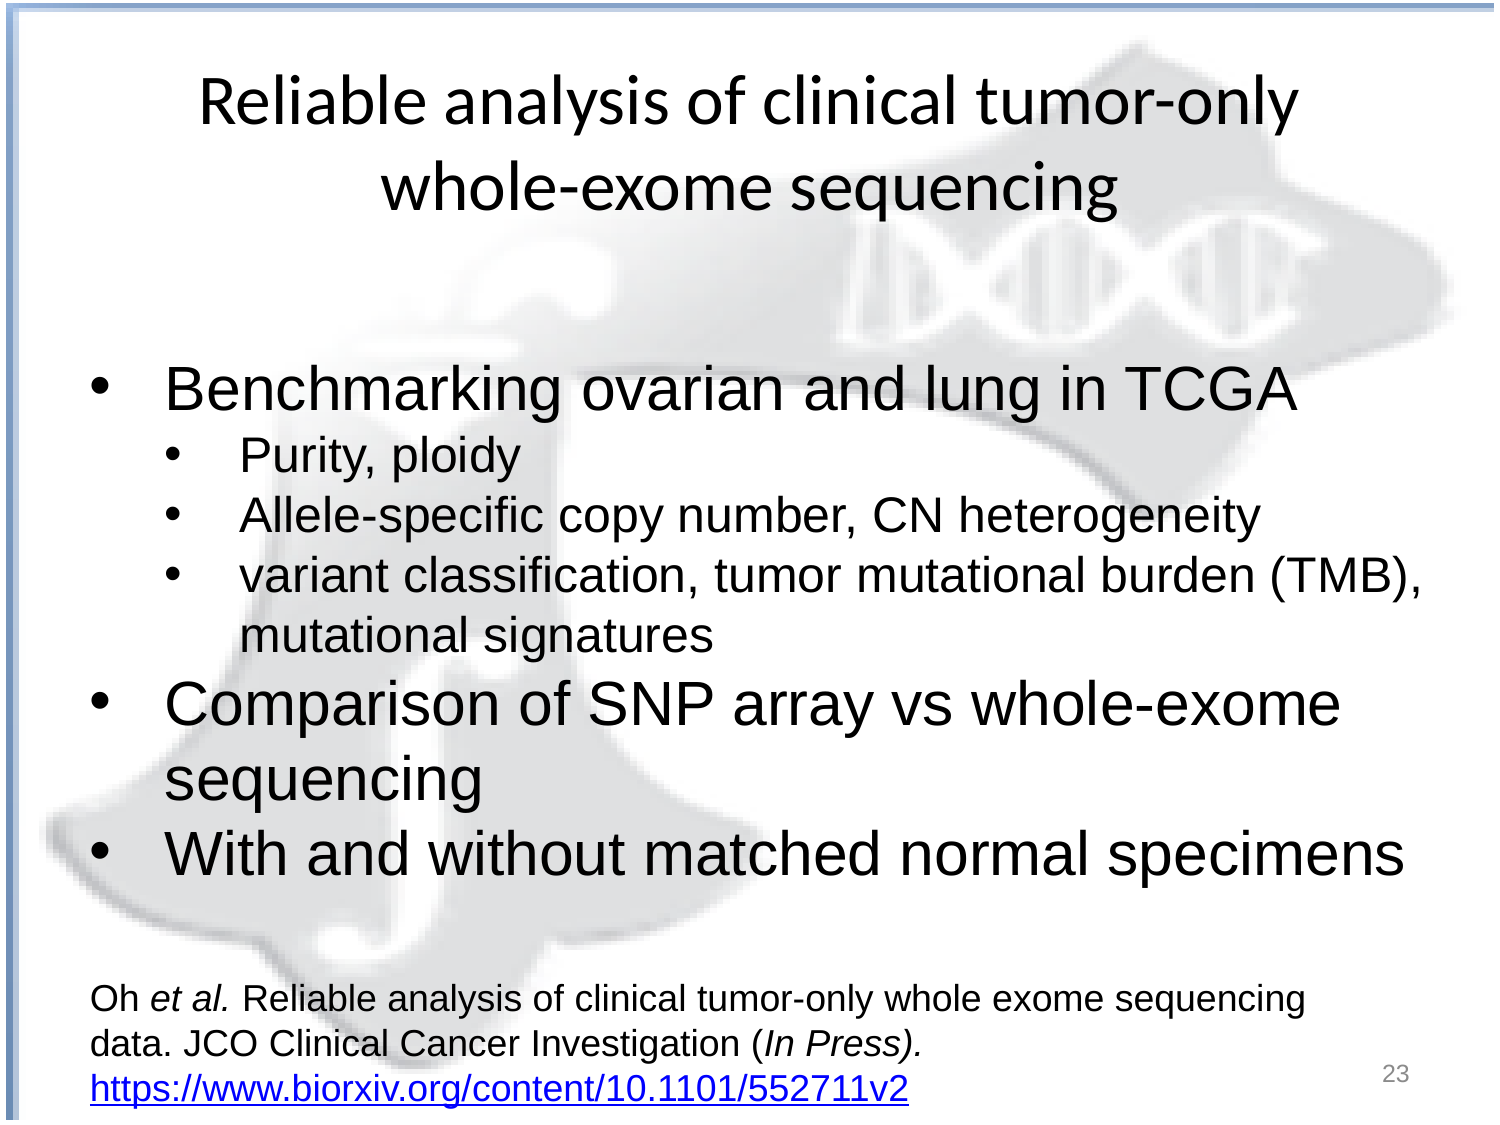

# Reliable analysis of clinical tumor-only whole-exome sequencing
Benchmarking ovarian and lung in TCGA
Purity, ploidy
Allele-specific copy number, CN heterogeneity
variant classification, tumor mutational burden (TMB), mutational signatures
Comparison of SNP array vs whole-exome sequencing
With and without matched normal specimens
Oh et al. Reliable analysis of clinical tumor-only whole exome sequencing data. JCO Clinical Cancer Investigation (In Press). https://www.biorxiv.org/content/10.1101/552711v2
23